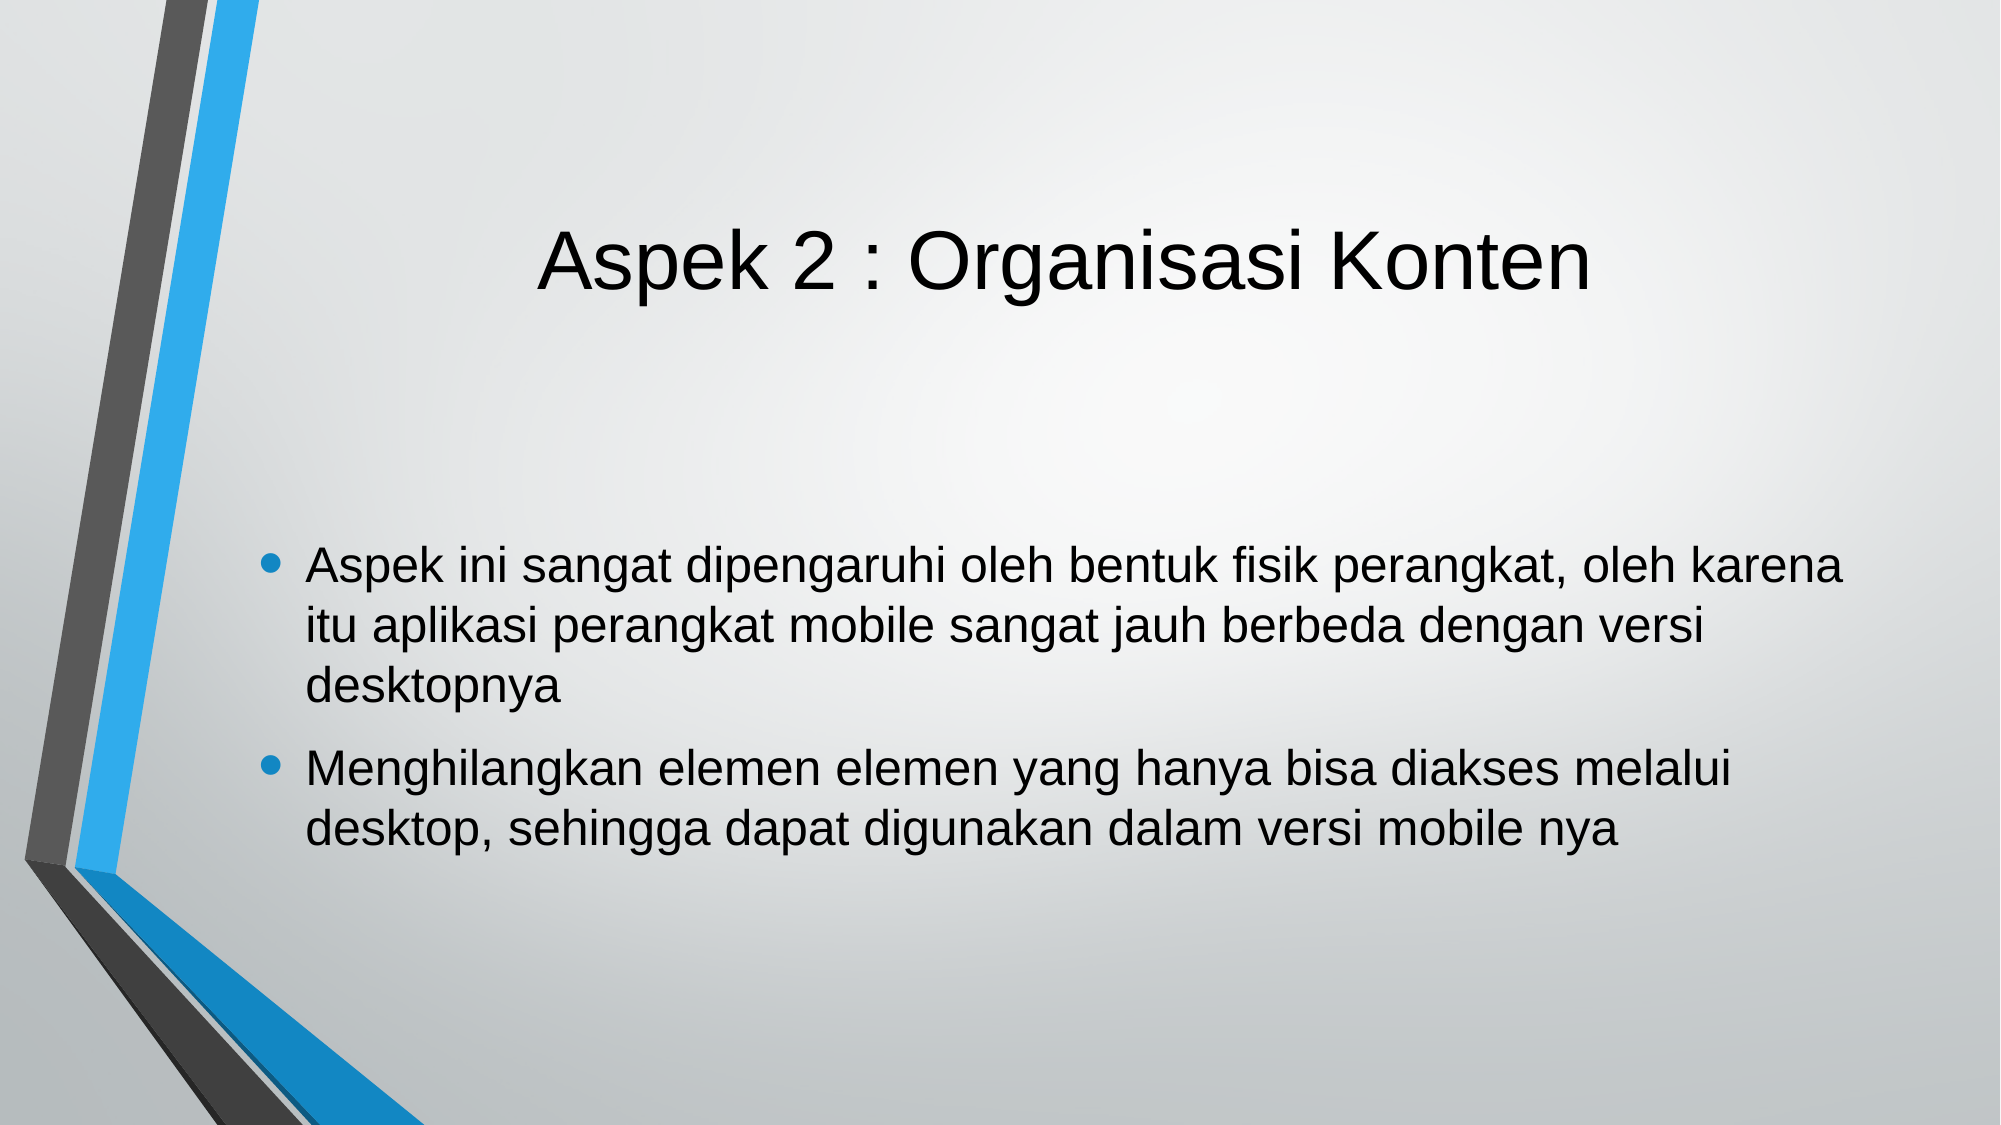

# Aspek 2 : Organisasi Konten
Aspek ini sangat dipengaruhi oleh bentuk fisik perangkat, oleh karena itu aplikasi perangkat mobile sangat jauh berbeda dengan versi desktopnya
Menghilangkan elemen elemen yang hanya bisa diakses melalui desktop, sehingga dapat digunakan dalam versi mobile nya